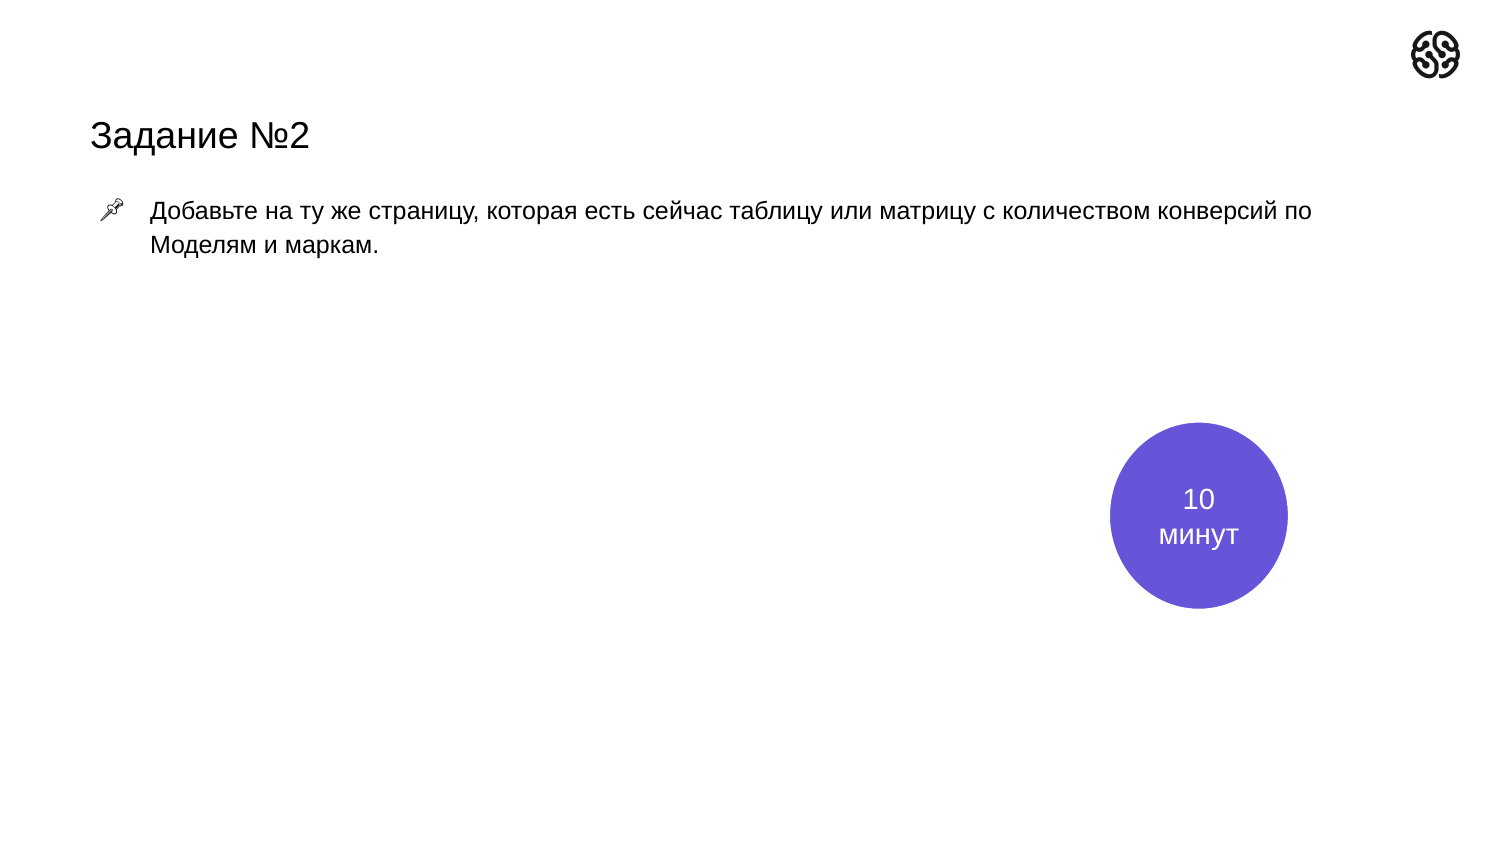

# Задание №2
Добавьте на ту же страницу, которая есть сейчас таблицу или матрицу с количеством конверсий по Моделям и маркам.
10 минут